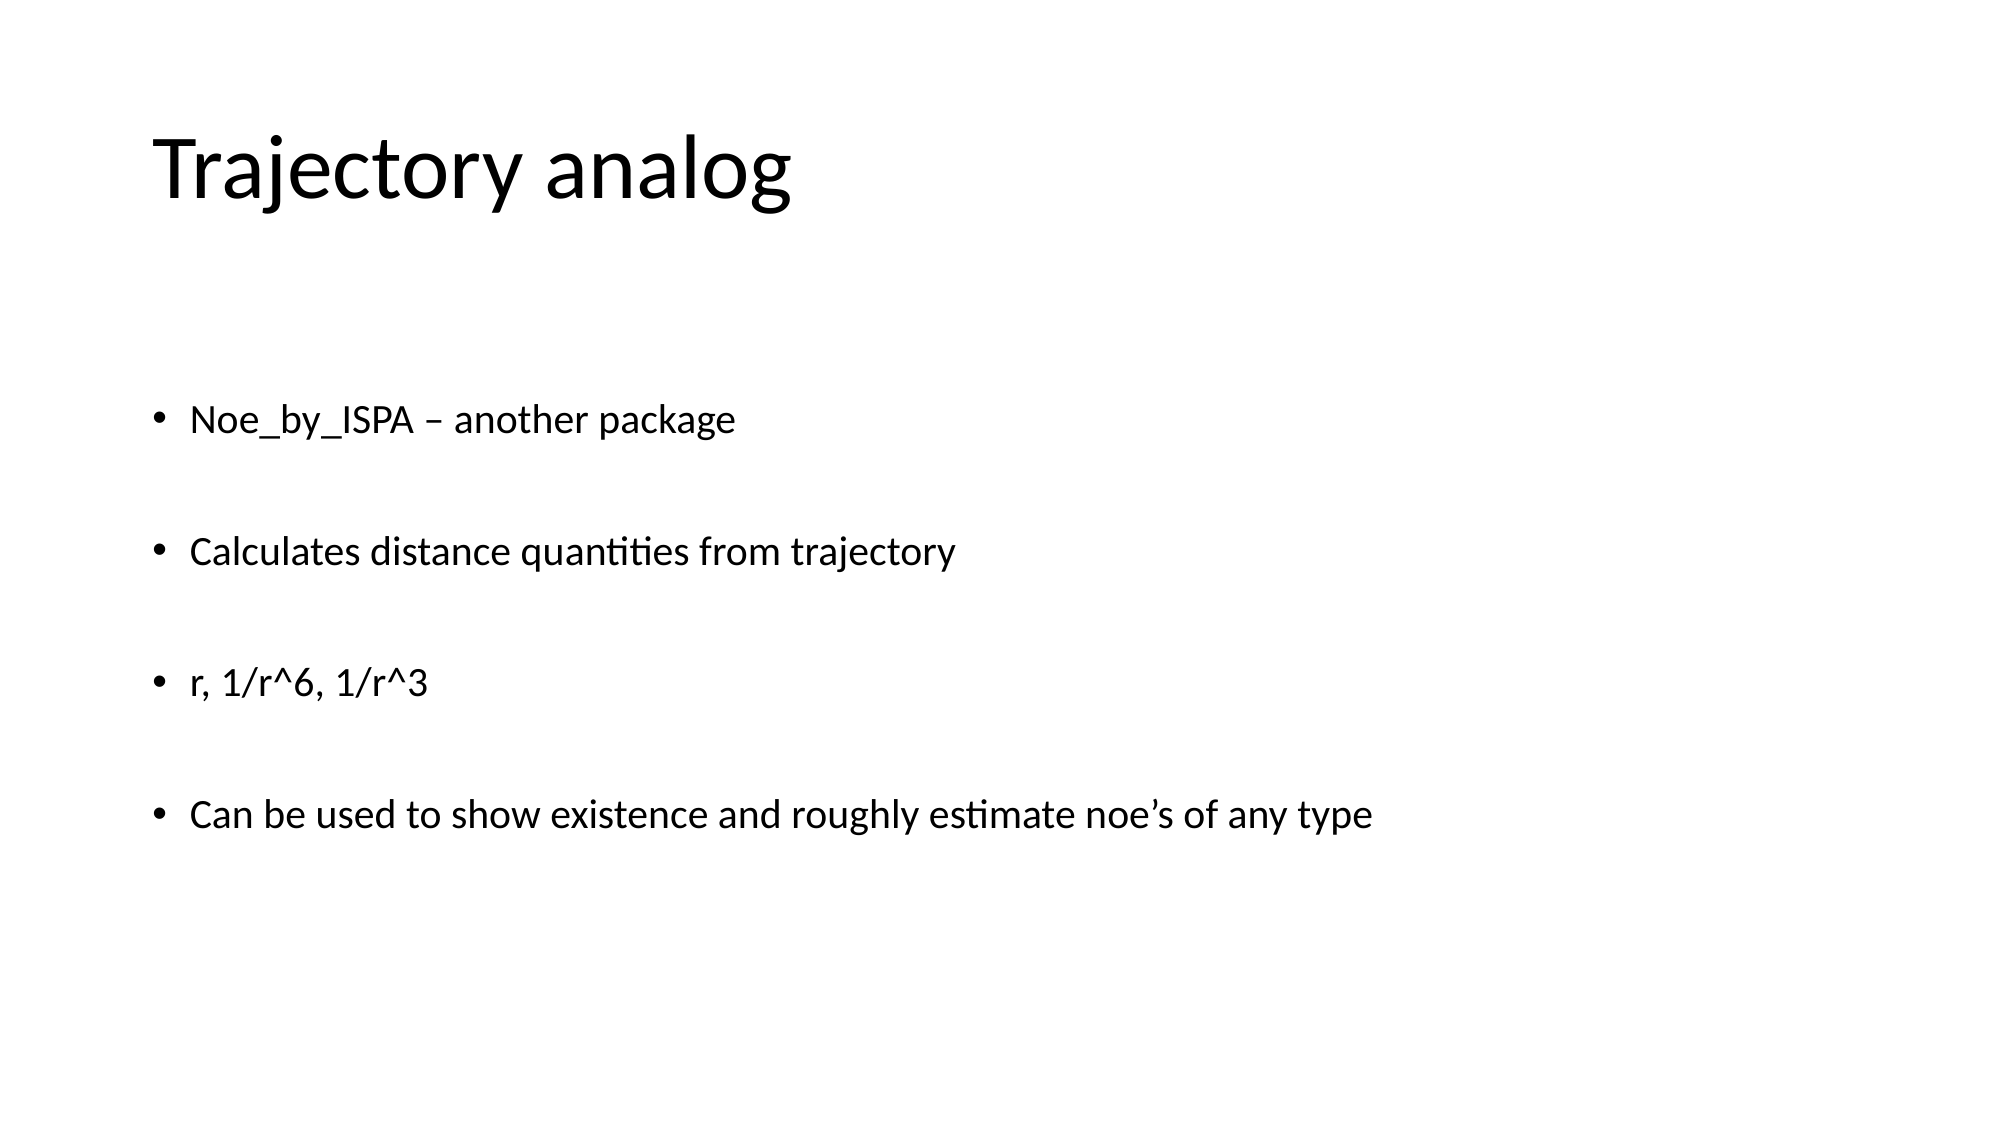

Trajectory analog

Noe_by_ISPA – another package

Calculates distance quantities from trajectory

r, 1/r^6, 1/r^3

Can be used to show existence and roughly estimate noe’s of any type